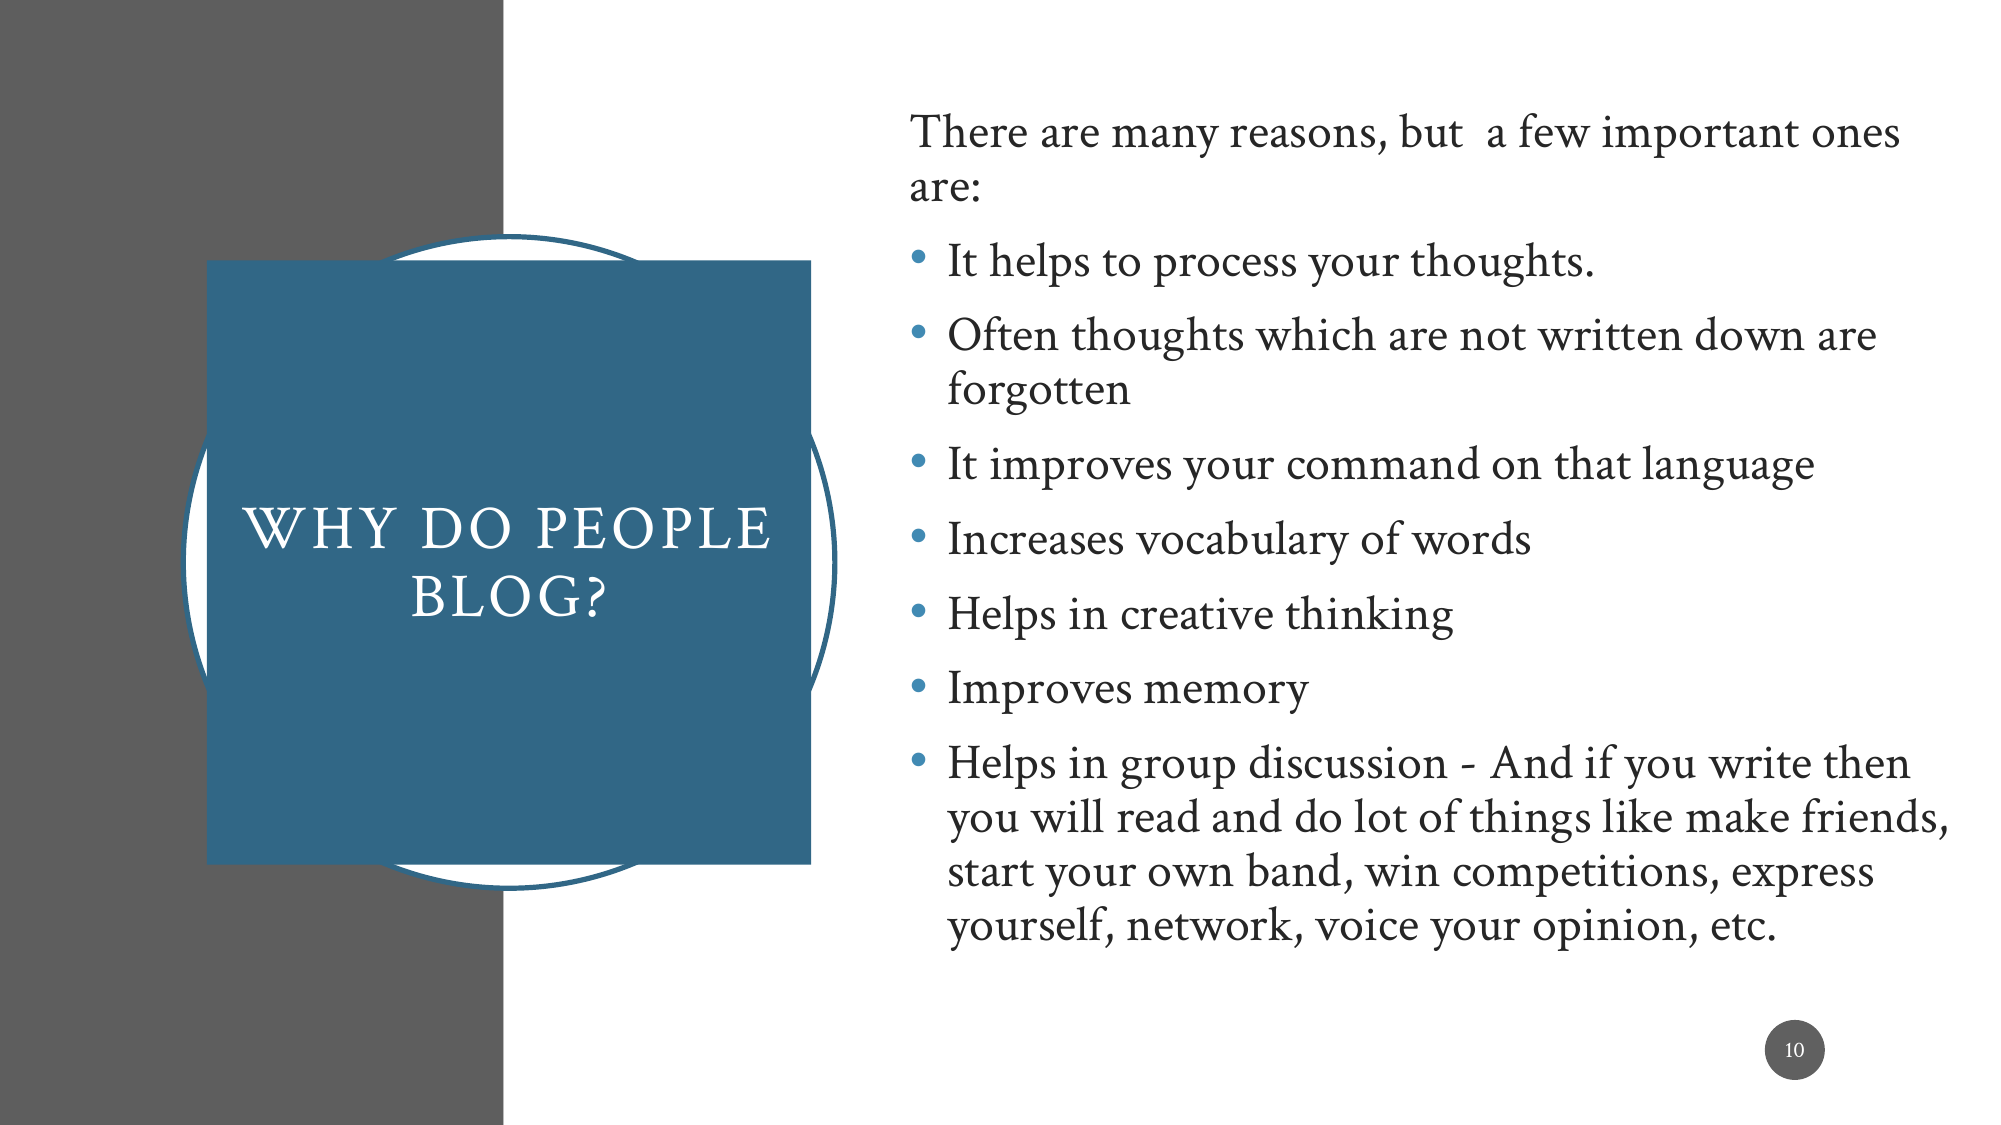

There are many reasons, but  a few important ones are:
It helps to process your thoughts.
Often thoughts which are not written down are forgotten
It improves your command on that language
Increases vocabulary of words
Helps in creative thinking
Improves memory
Helps in group discussion - And if you write then you will read and do lot of things like make friends, start your own band, win competitions, express yourself, network, voice your opinion, etc.

# Why do people blog?
10